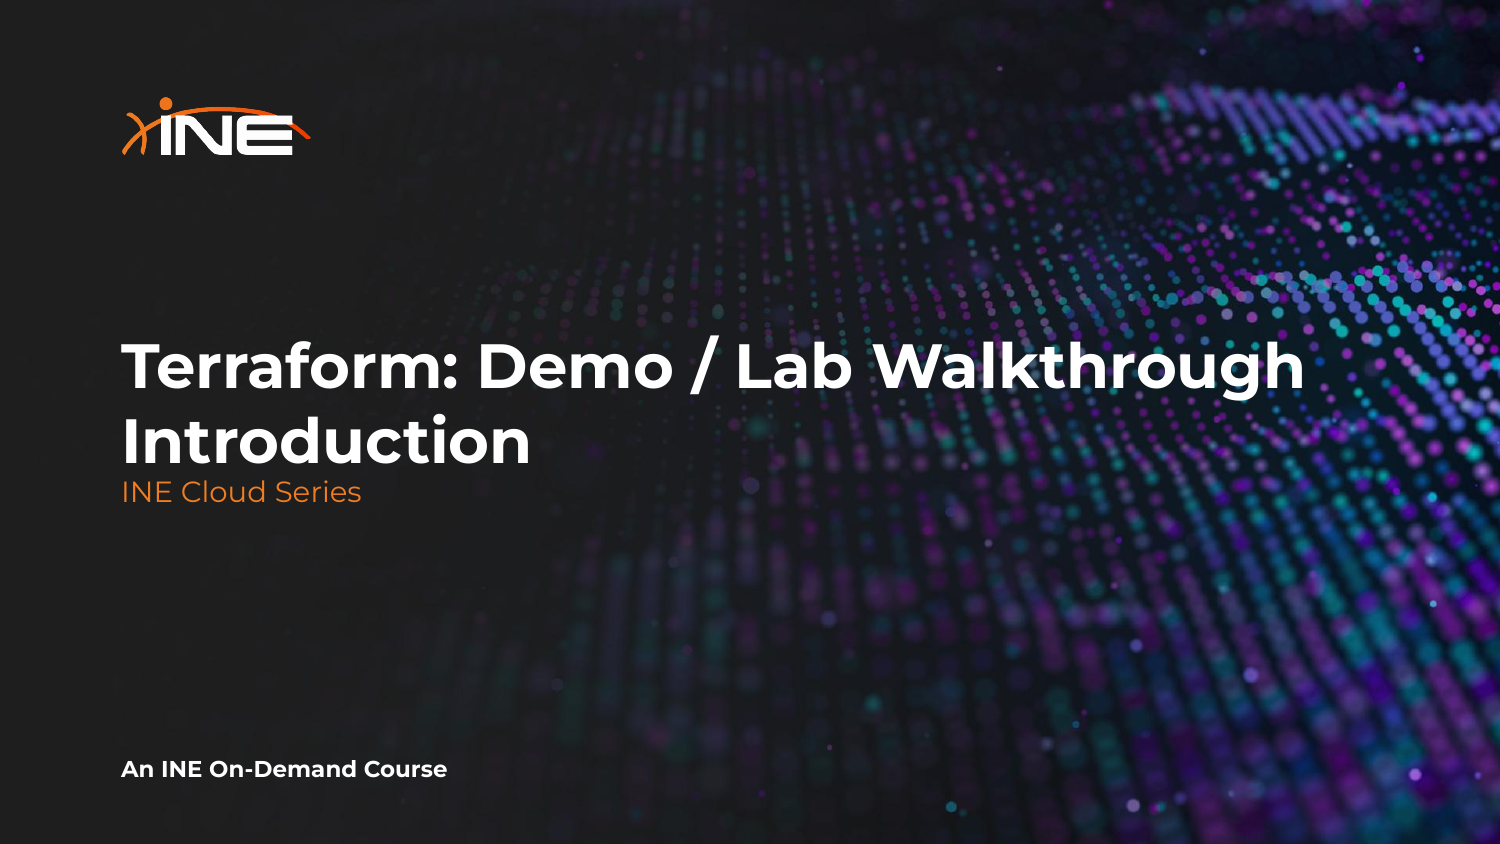

# Terraform: Demo / Lab Walkthrough Introduction
INE Cloud Series
An INE On-Demand Course